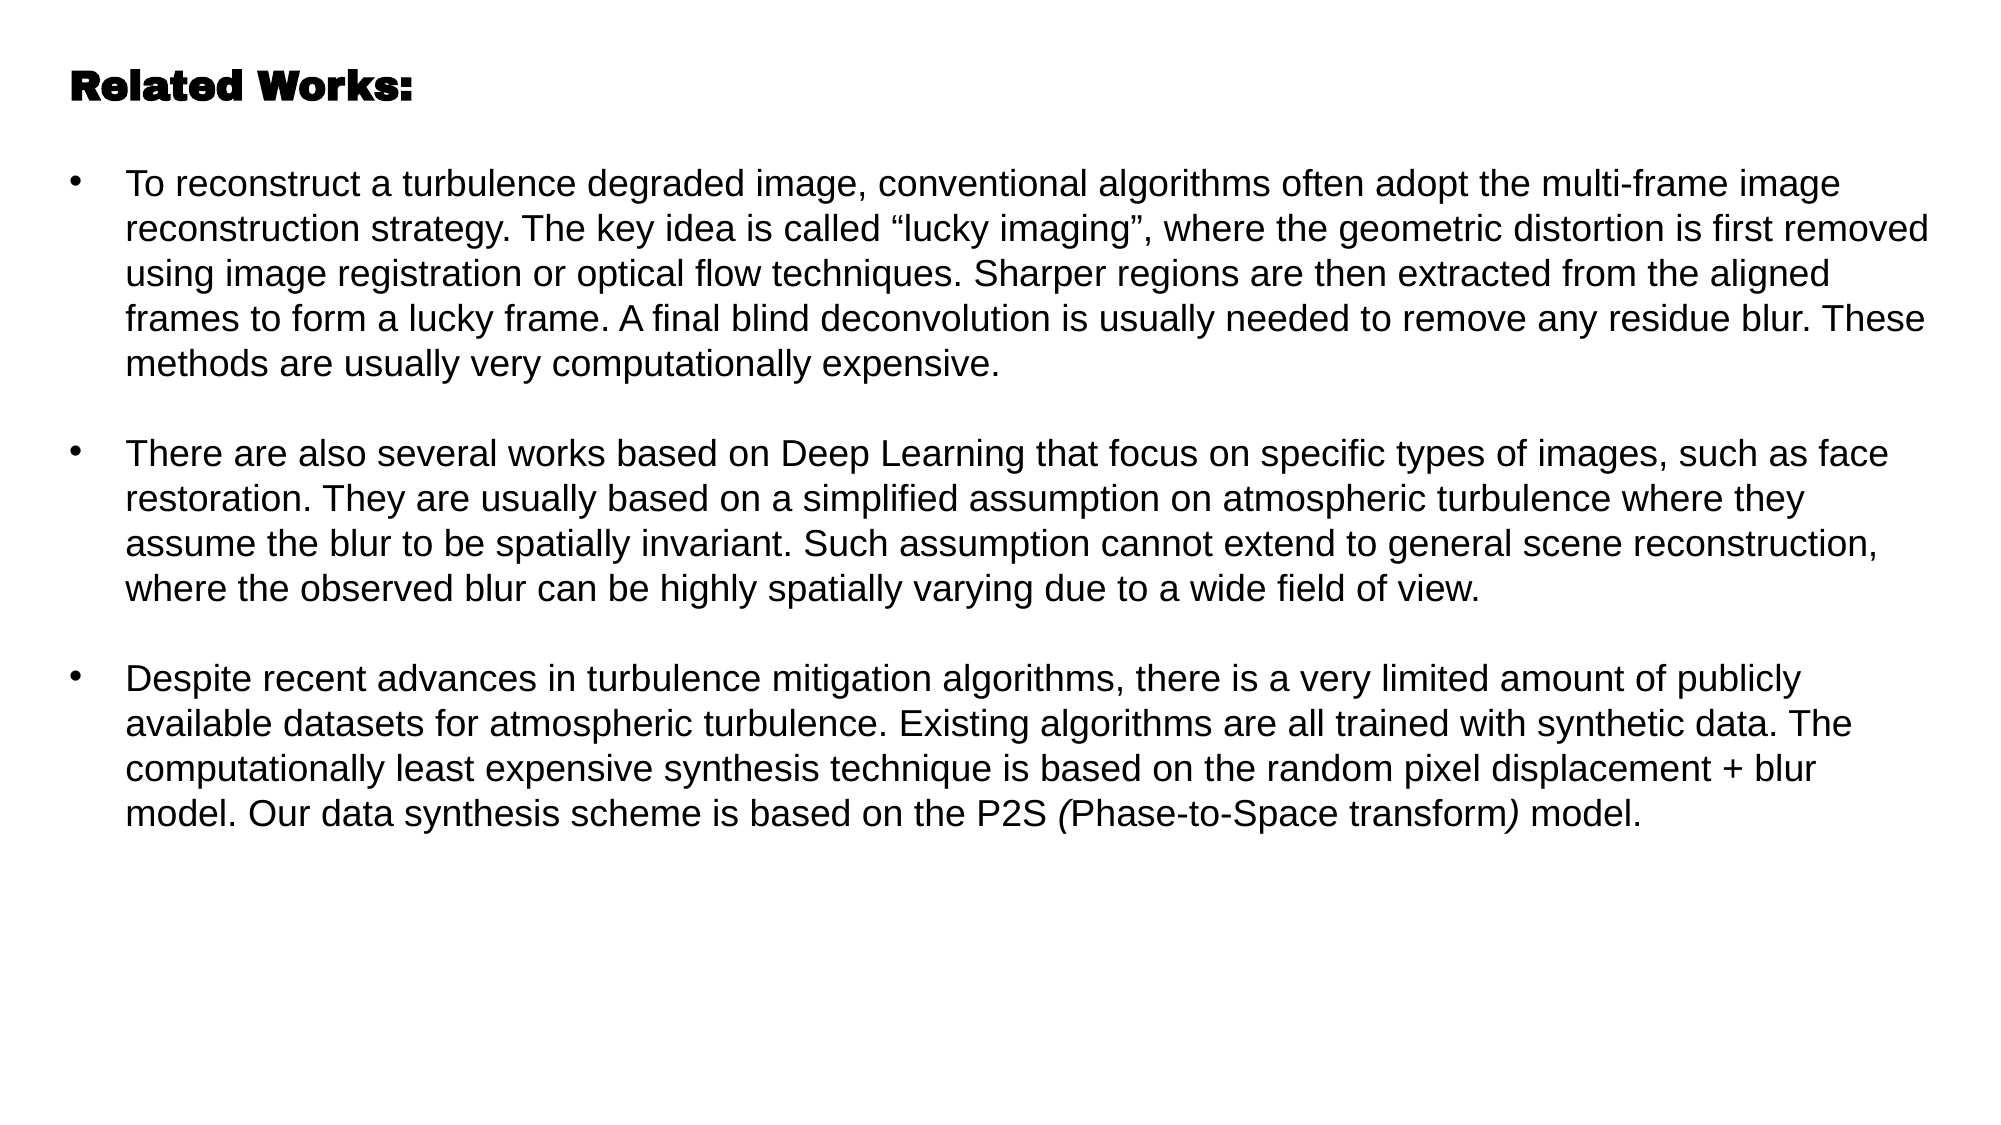

Related Works:

To reconstruct a turbulence degraded image, conventional algorithms often adopt the multi-frame image reconstruction strategy. The key idea is called “lucky imaging”, where the geometric distortion is first removed using image registration or optical flow techniques. Sharper regions are then extracted from the aligned frames to form a lucky frame. A final blind deconvolution is usually needed to remove any residue blur. These methods are usually very computationally expensive.

There are also several works based on Deep Learning that focus on specific types of images, such as face restoration. They are usually based on a simplified assumption on atmospheric turbulence where they assume the blur to be spatially invariant. Such assumption cannot extend to general scene reconstruction, where the observed blur can be highly spatially varying due to a wide field of view.

Despite recent advances in turbulence mitigation algorithms, there is a very limited amount of publicly available datasets for atmospheric turbulence. Existing algorithms are all trained with synthetic data. The computationally least expensive synthesis technique is based on the random pixel displacement + blur model. Our data synthesis scheme is based on the P2S (Phase-to-Space transform) model.